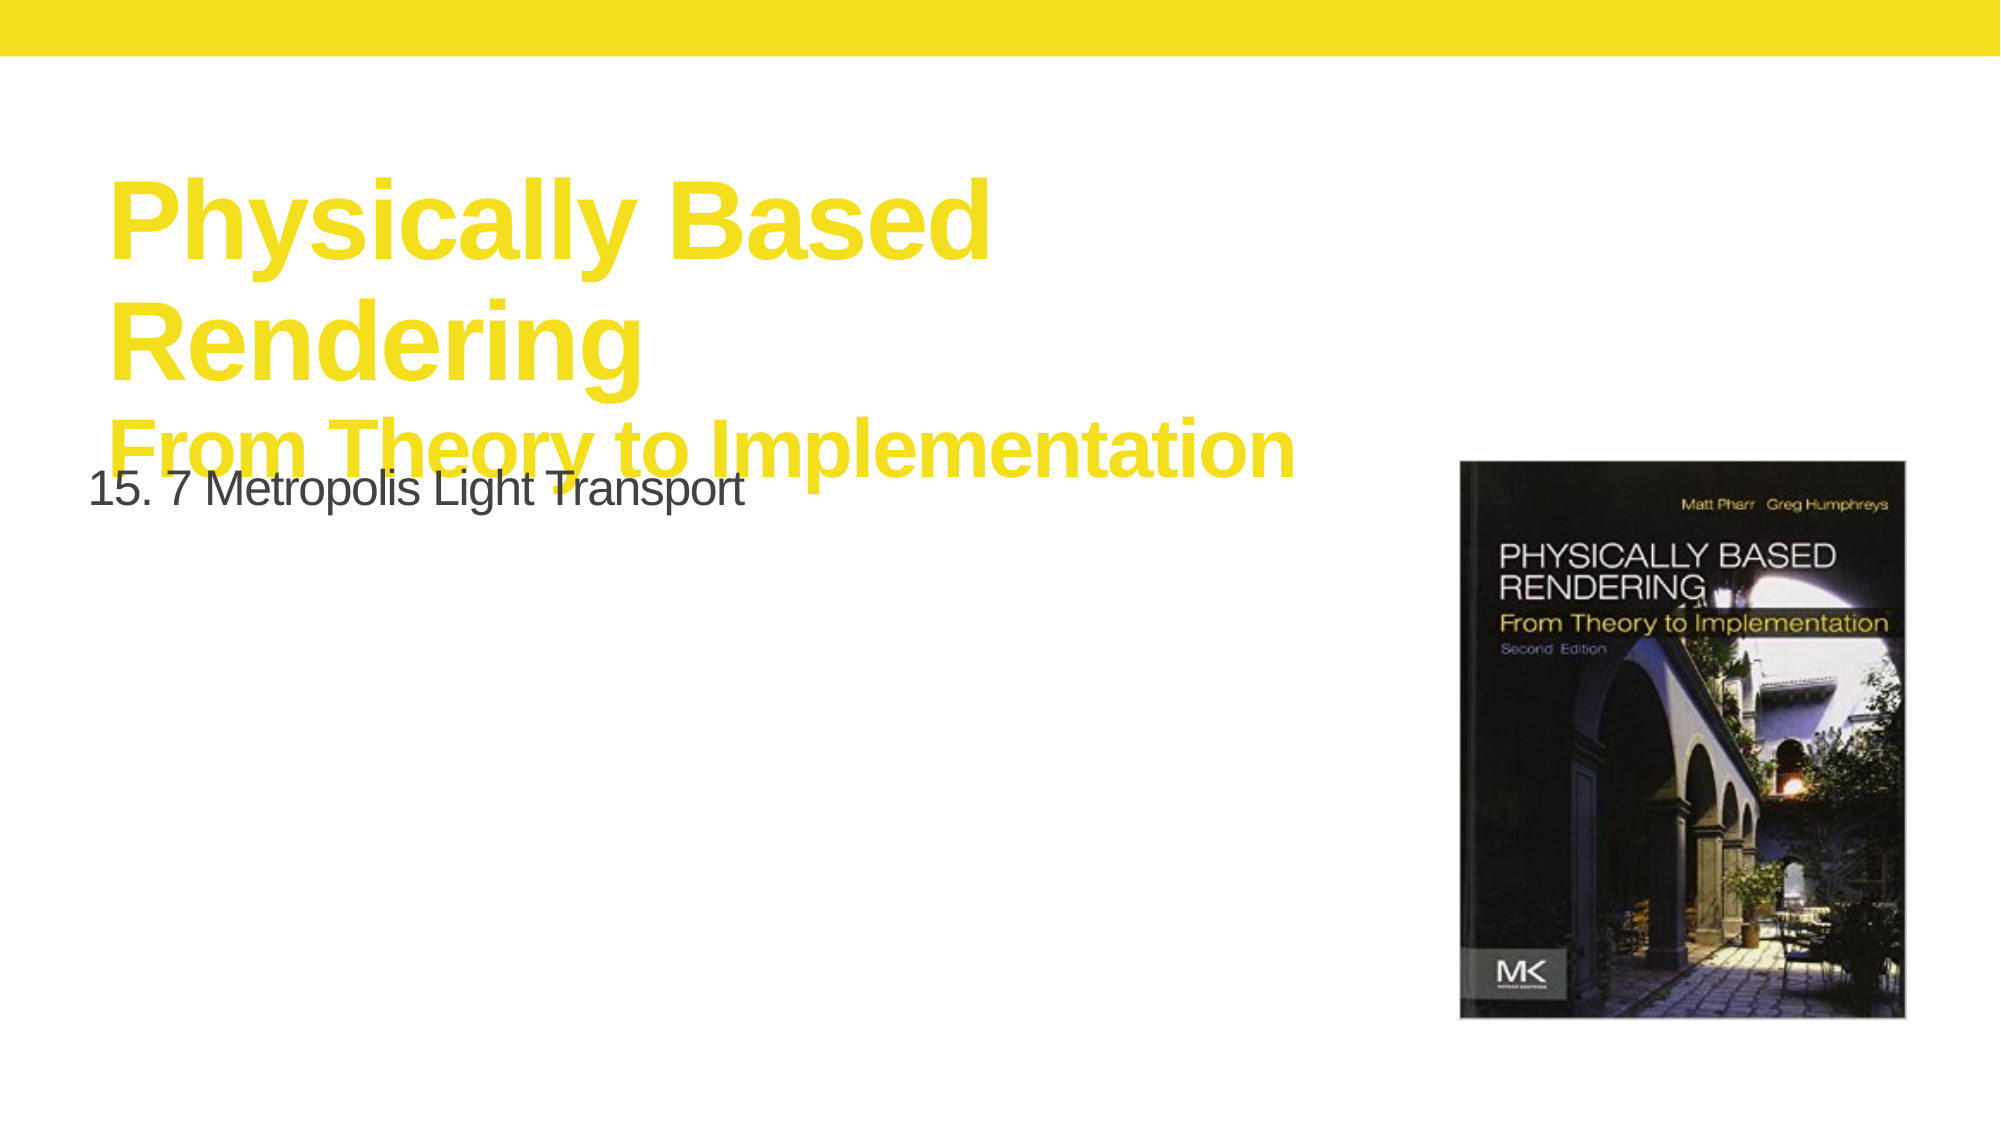

# Physically Based Rendering From Theory to Implementation
15. 7 Metropolis Light Transport